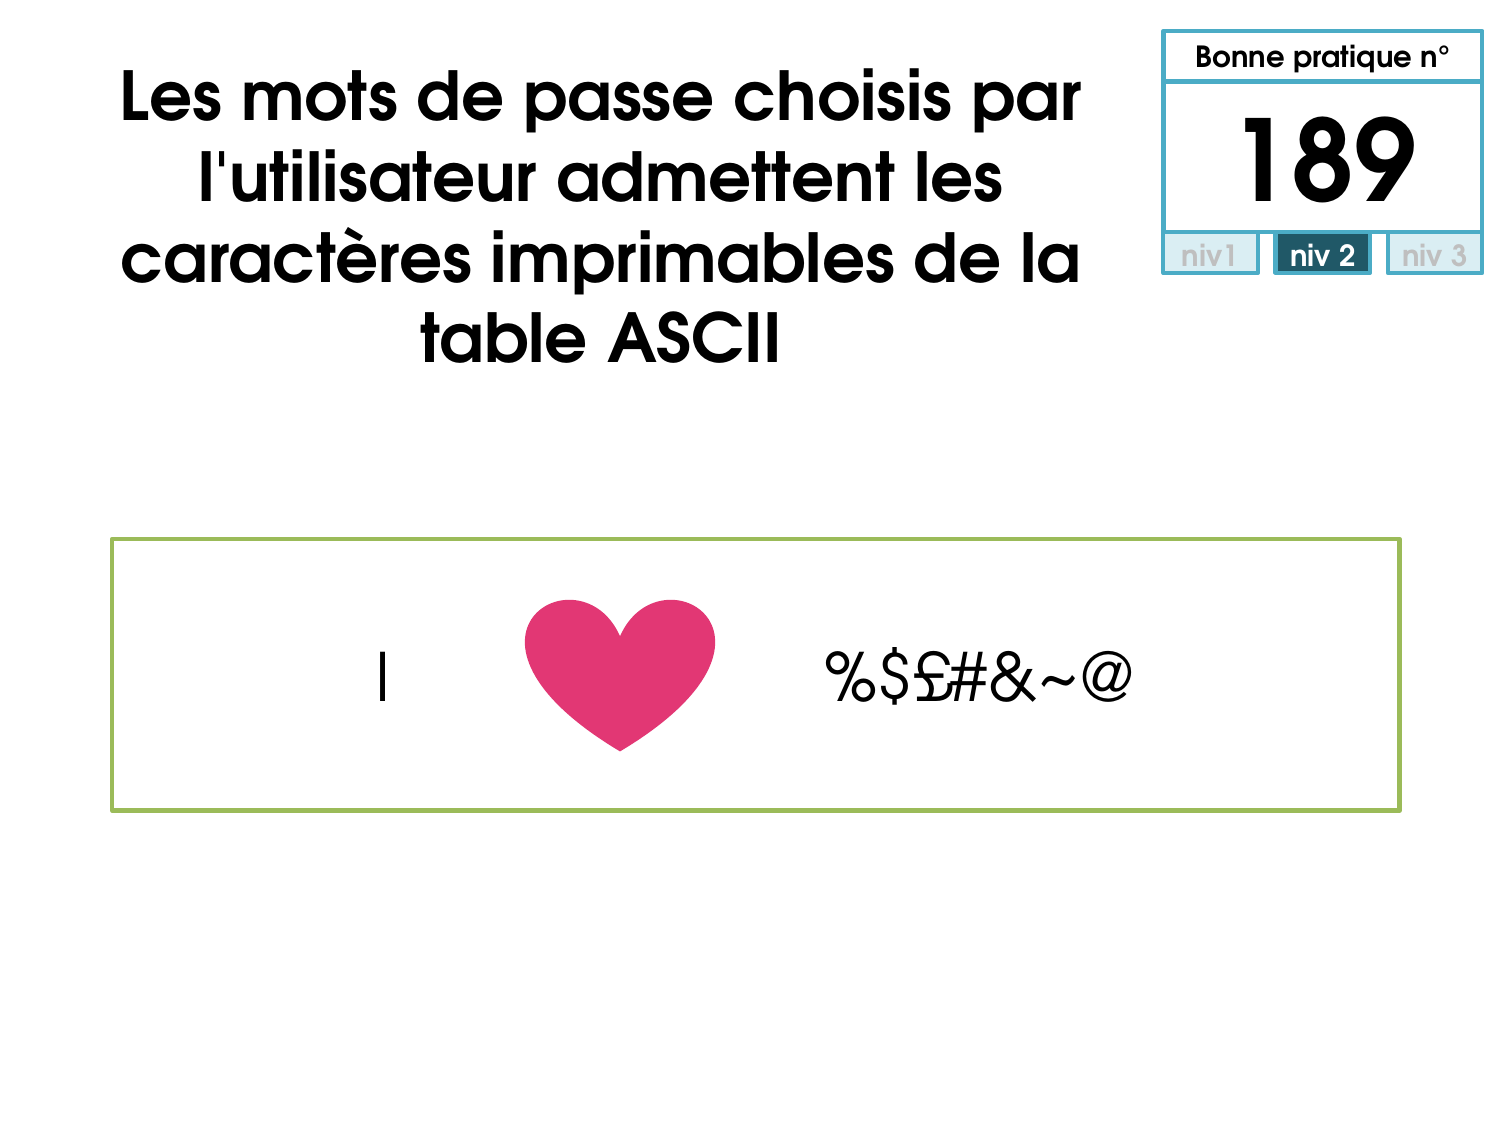

# Les mots de passe choisis par l'utilisateur admettent les caractères imprimables de la table ASCII
189
I 			%$£#&~@